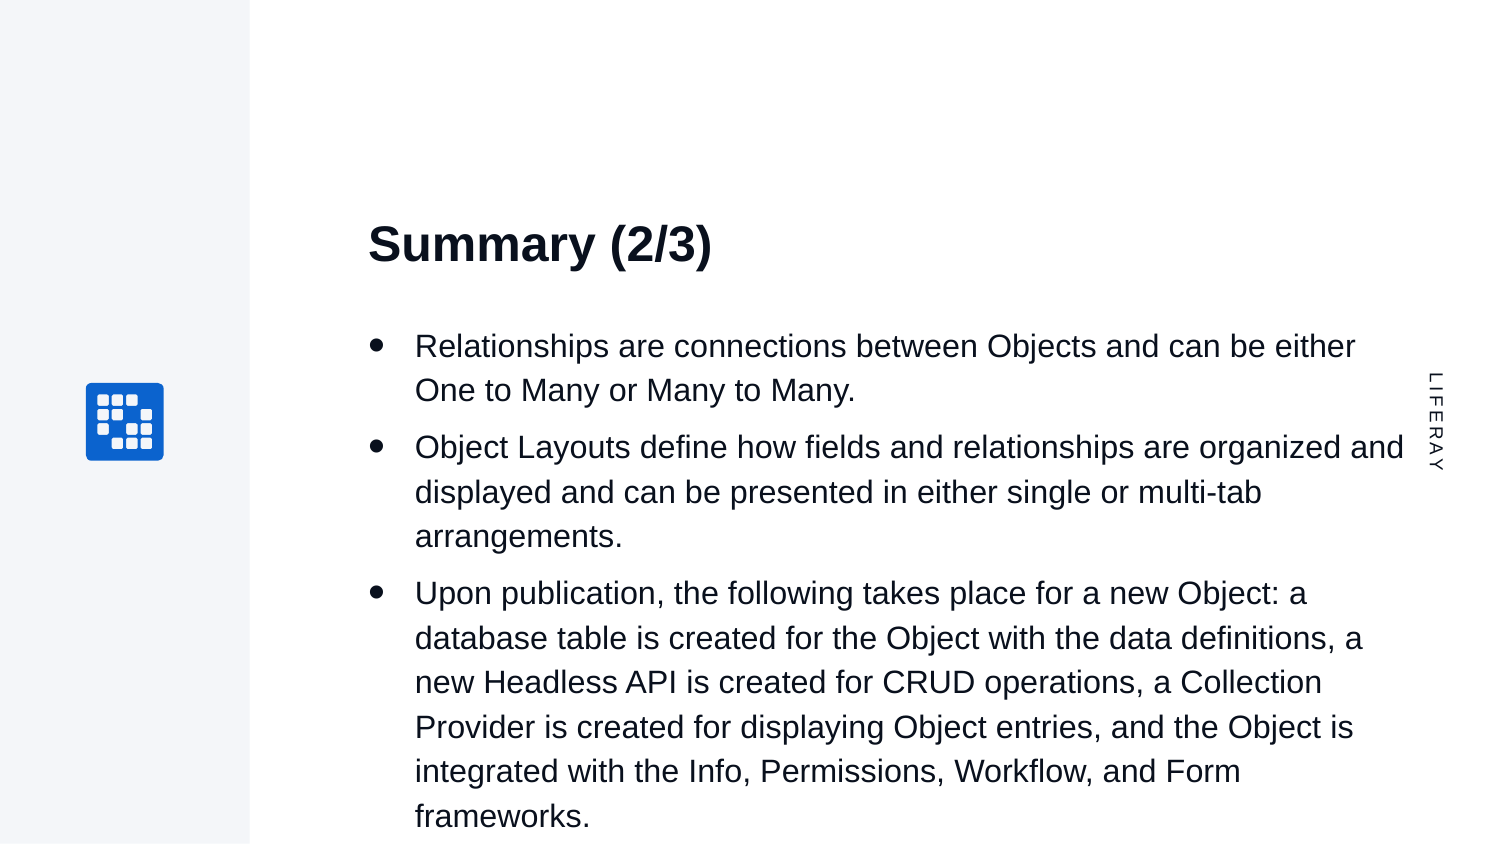

# Summary (2/3)
Relationships are connections between Objects and can be either One to Many or Many to Many.
Object Layouts define how fields and relationships are organized and displayed and can be presented in either single or multi-tab arrangements.
Upon publication, the following takes place for a new Object: a database table is created for the Object with the data definitions, a new Headless API is created for CRUD operations, a Collection Provider is created for displaying Object entries, and the Object is integrated with the Info, Permissions, Workflow, and Form frameworks.